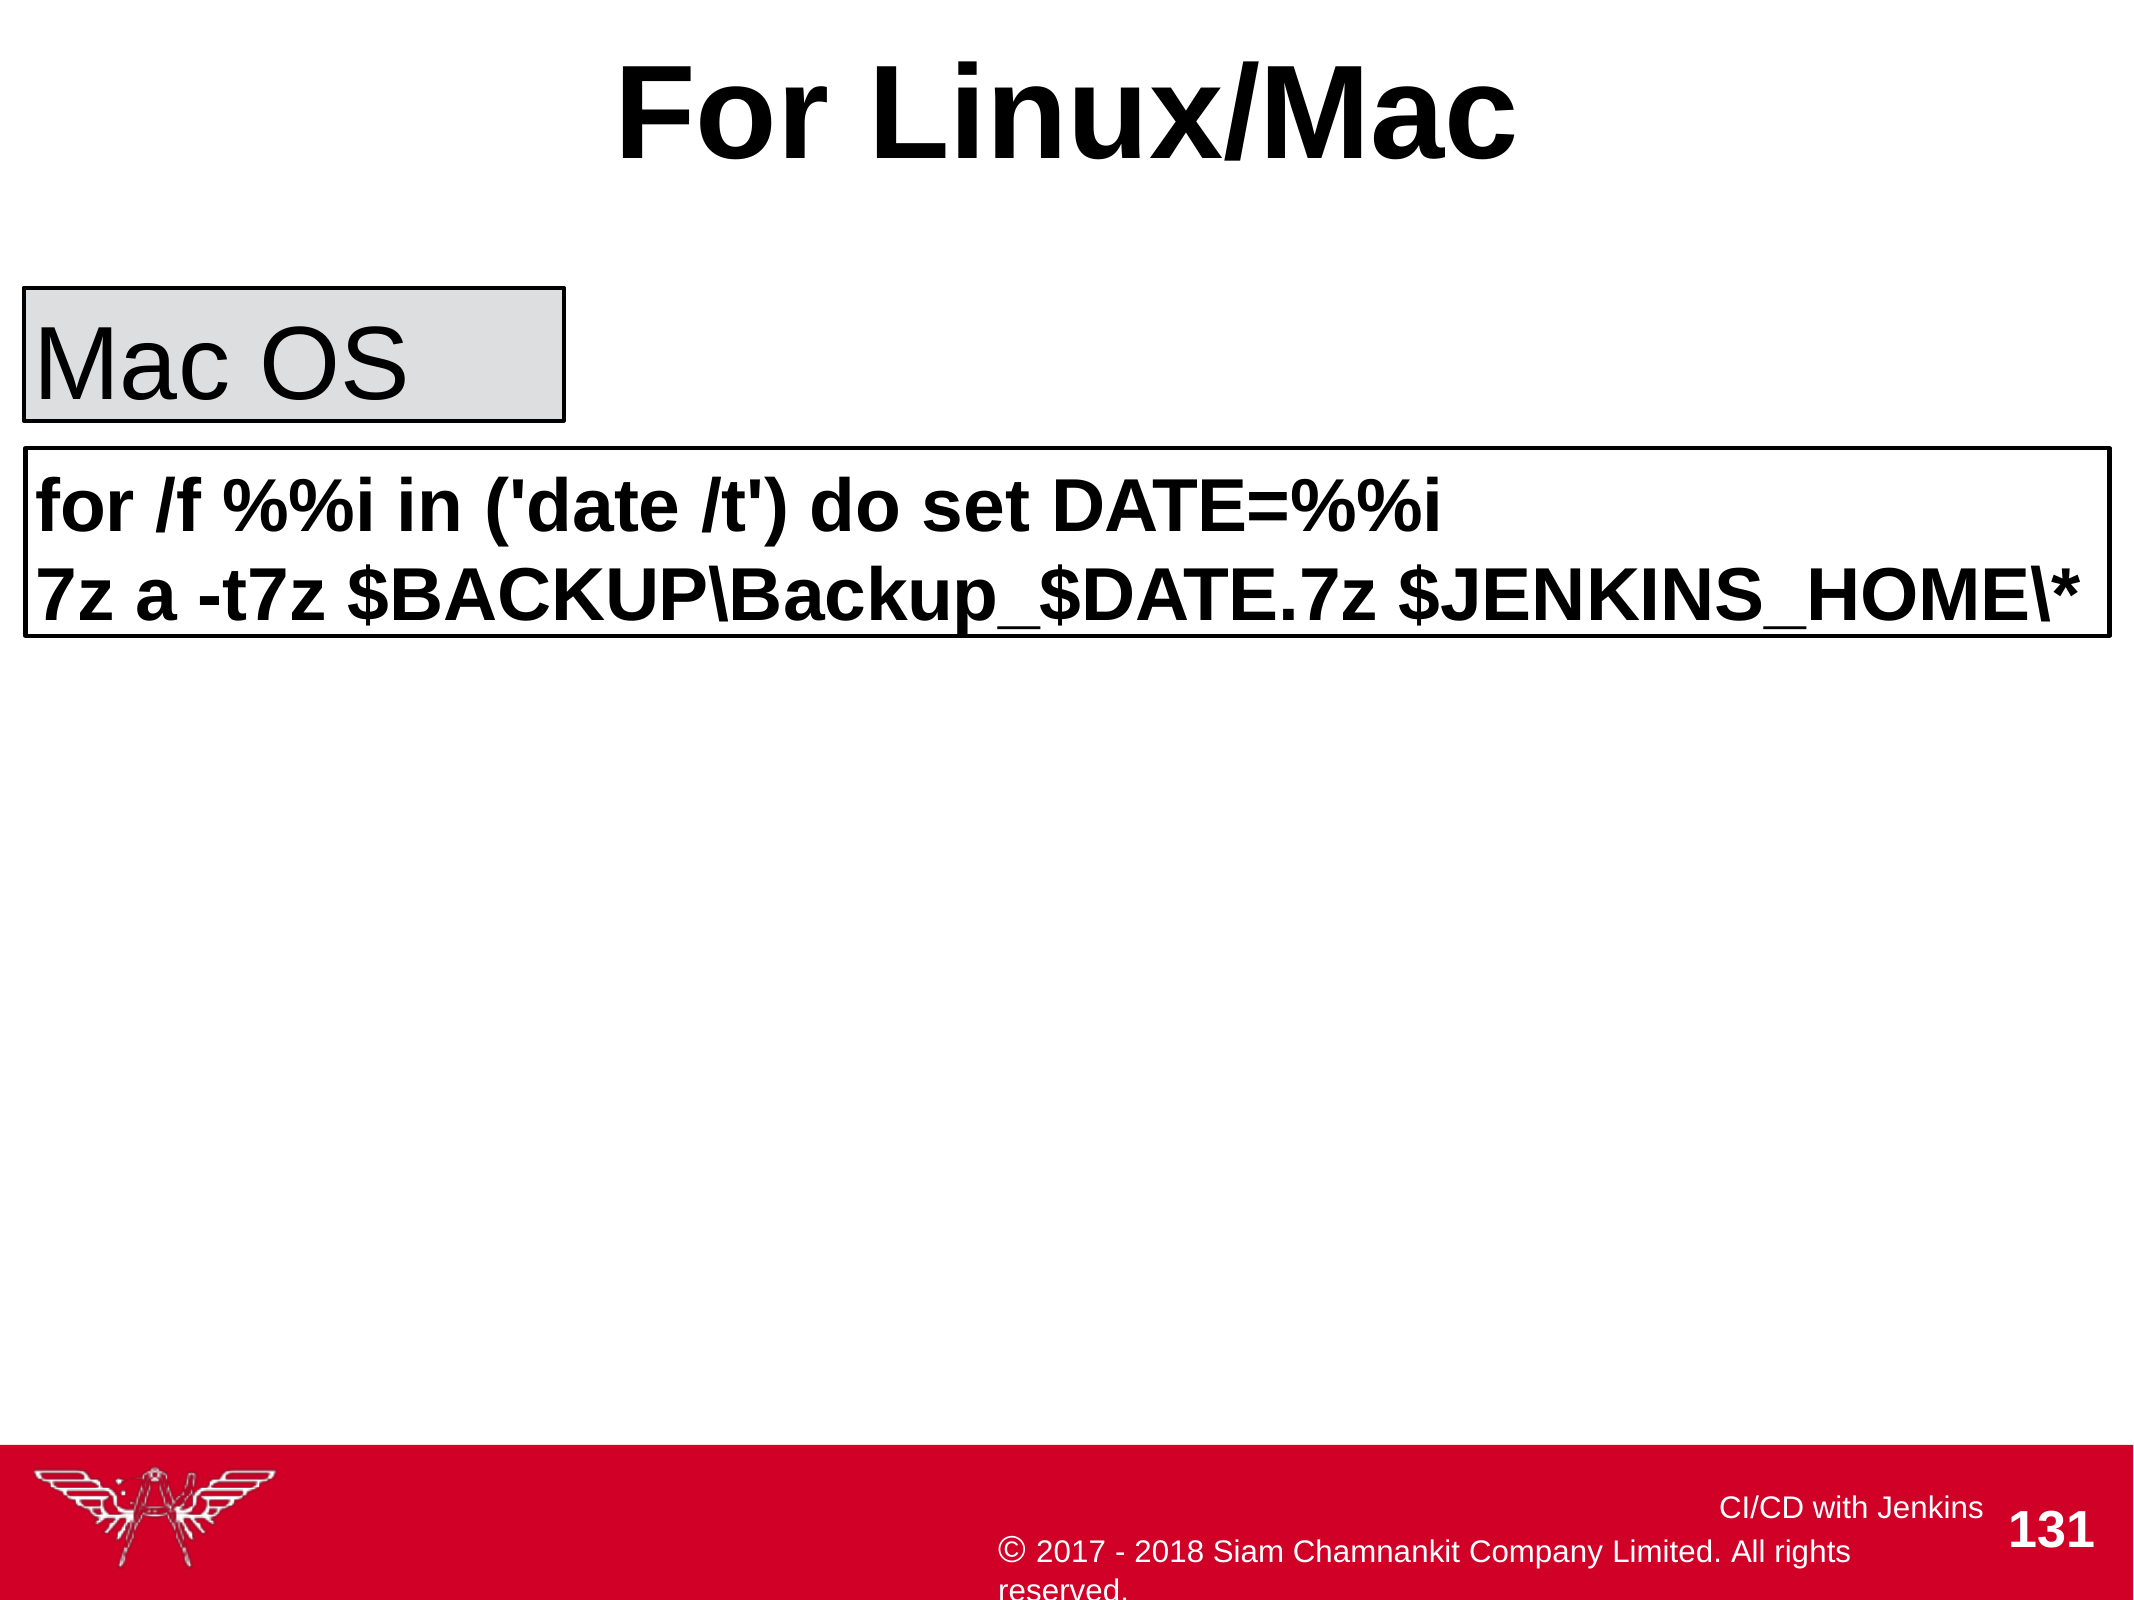

# For	Linux/Mac
Mac OS
for /f %%i in ('date /t') do set DATE=%%i
7z a -t7z $BACKUP\Backup_$DATE.7z $JENKINS_HOME\*
CI/CD with Jenkins
© 2017 - 2018 Siam Chamnankit Company Limited. All rights reserved.
131